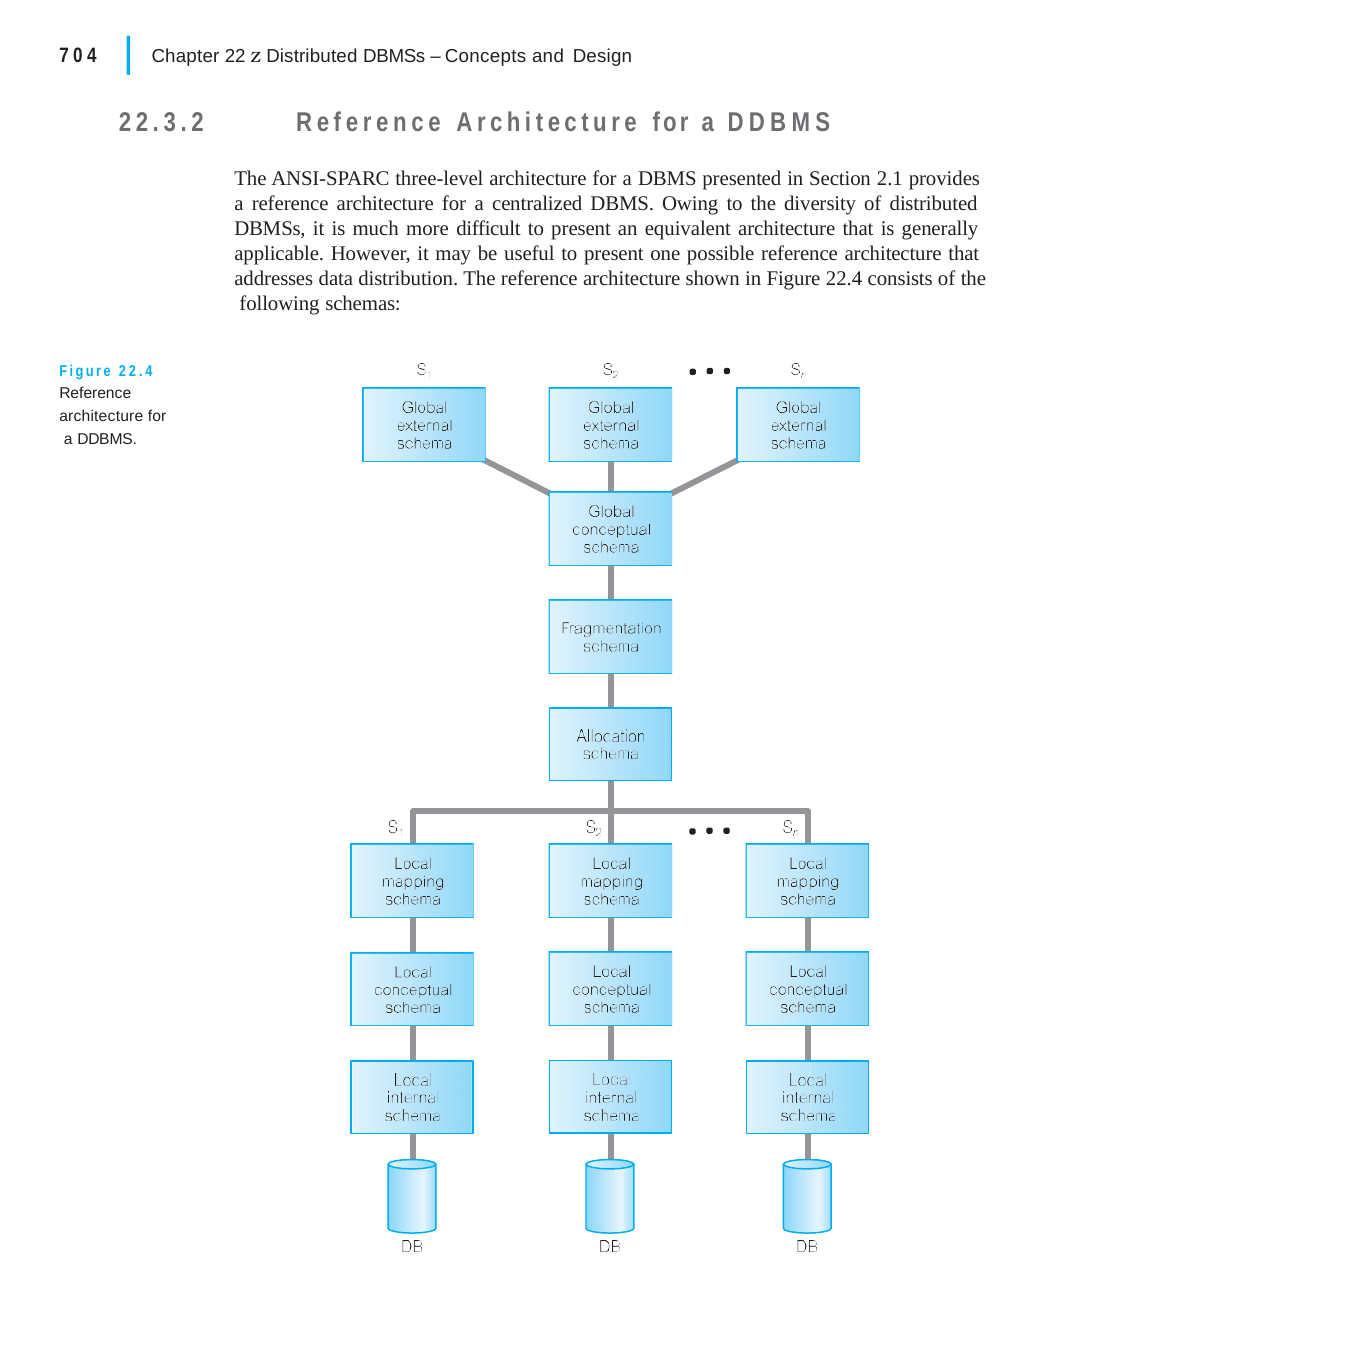

|
704	Chapter 22 z Distributed DBMSs – Concepts and Design
22.3.2	Reference Architecture for a DDBMS
The ANSI-SPARC three-level architecture for a DBMS presented in Section 2.1 provides  a reference architecture for a centralized DBMS. Owing to the diversity of distributed  DBMSs, it is much more difficult to present an equivalent architecture that is generally  applicable. However, it may be useful to present one possible reference architecture that  addresses data distribution. The reference architecture shown in Figure 22.4 consists of the  following schemas:

Figure 22.4  Reference  architecture for  a DDBMS.